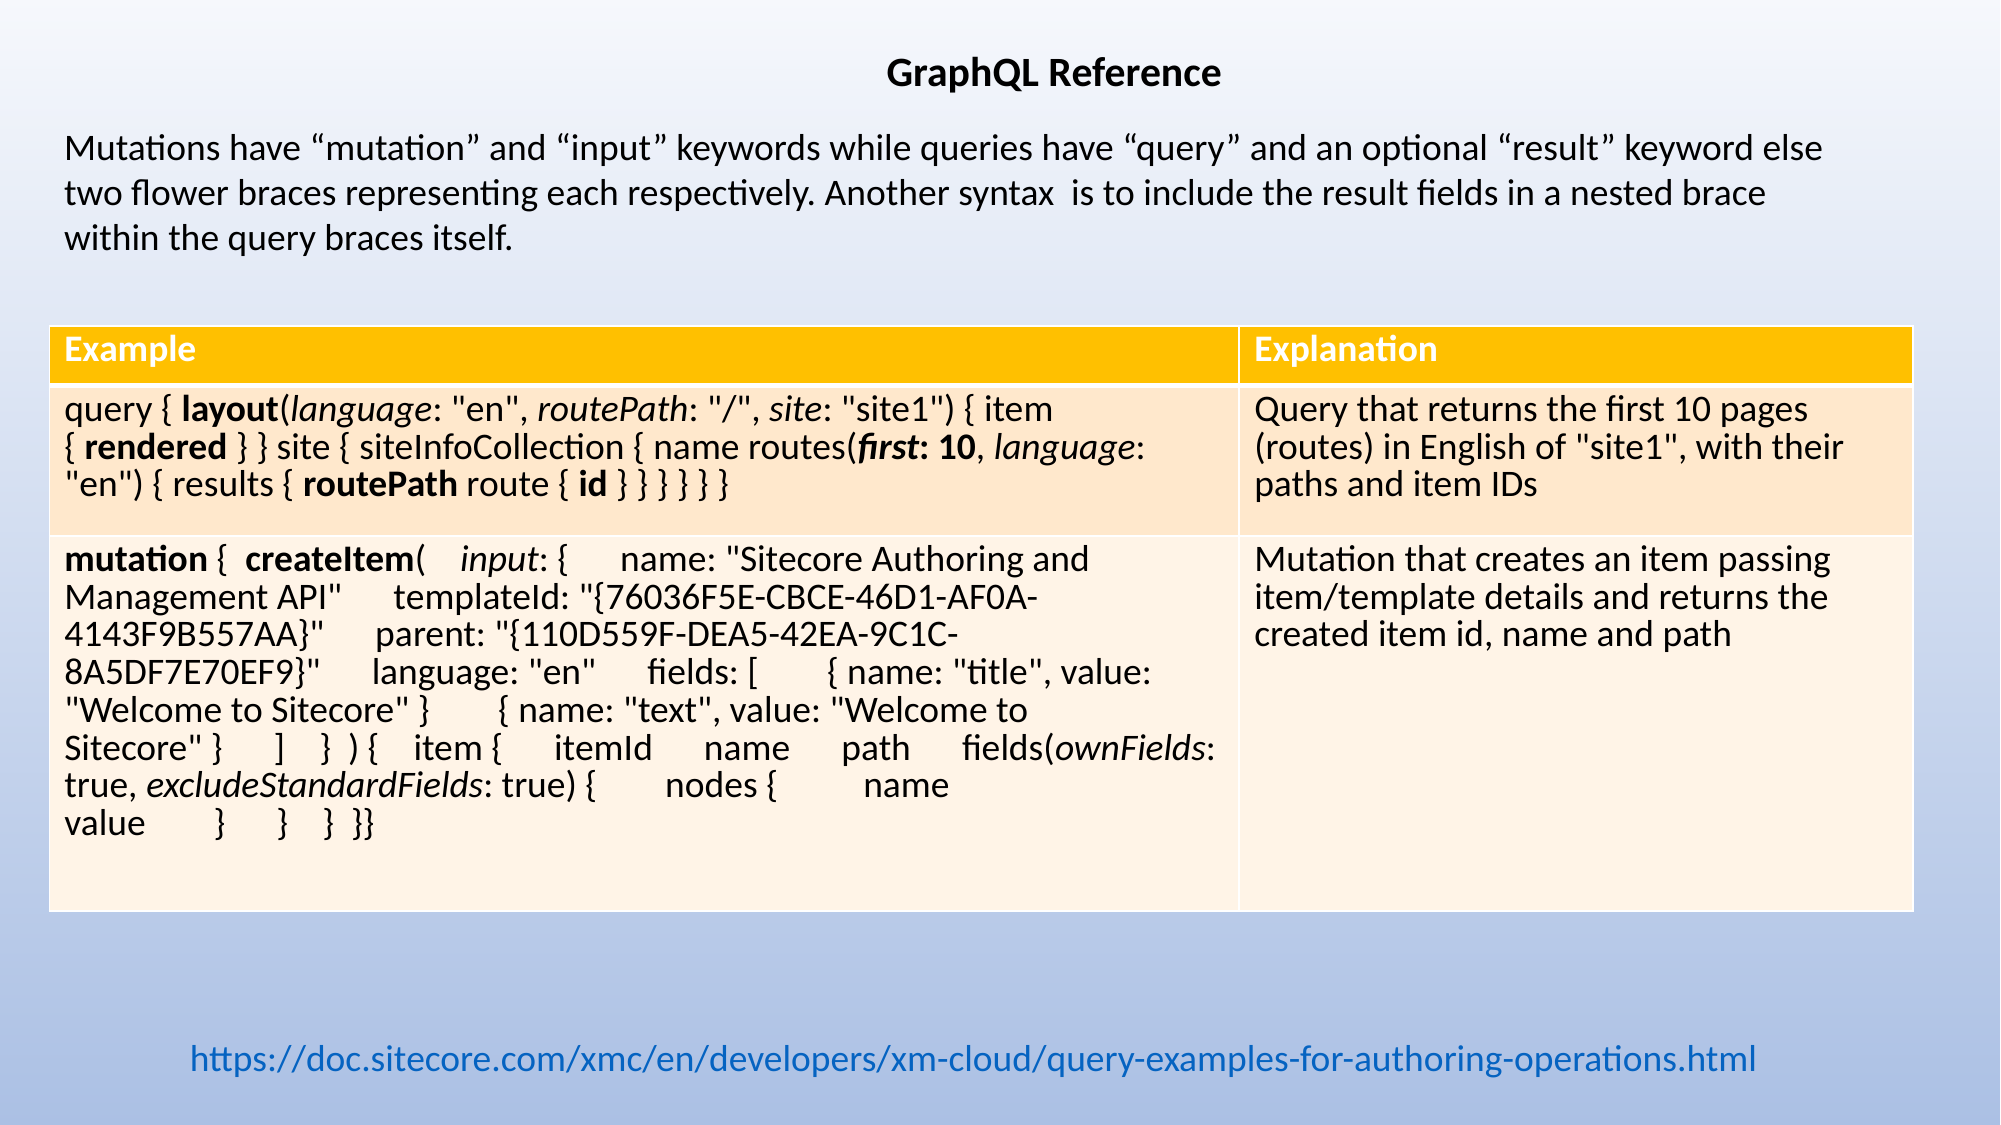

GraphQL Reference
Mutations have “mutation” and “input” keywords while queries have “query” and an optional “result” keyword else two flower braces representing each respectively. Another syntax  is to include the result fields in a nested brace within the query braces itself.
| Example | Explanation |
| --- | --- |
| query { layout(language: "en", routePath: "/", site: "site1") { item { rendered } } site { siteInfoCollection { name routes(first: 10, language: "en") { results { routePath route { id } } } } } } | Query that returns the first 10 pages (routes) in English of "site1", with their paths and item IDs |
| mutation {  createItem(    input: {      name: "Sitecore Authoring and Management API"      templateId: "{76036F5E-CBCE-46D1-AF0A-4143F9B557AA}"      parent: "{110D559F-DEA5-42EA-9C1C-8A5DF7E70EF9}"      language: "en"      fields: [        { name: "title", value: "Welcome to Sitecore" }        { name: "text", value: "Welcome to Sitecore" }      ]    }  ) {    item {      itemId      name      path      fields(ownFields: true, excludeStandardFields: true) {        nodes {          name          value        }      }    }  }} | Mutation that creates an item passing item/template details and returns the created item id, name and path |
https://doc.sitecore.com/xmc/en/developers/xm-cloud/query-examples-for-authoring-operations.html